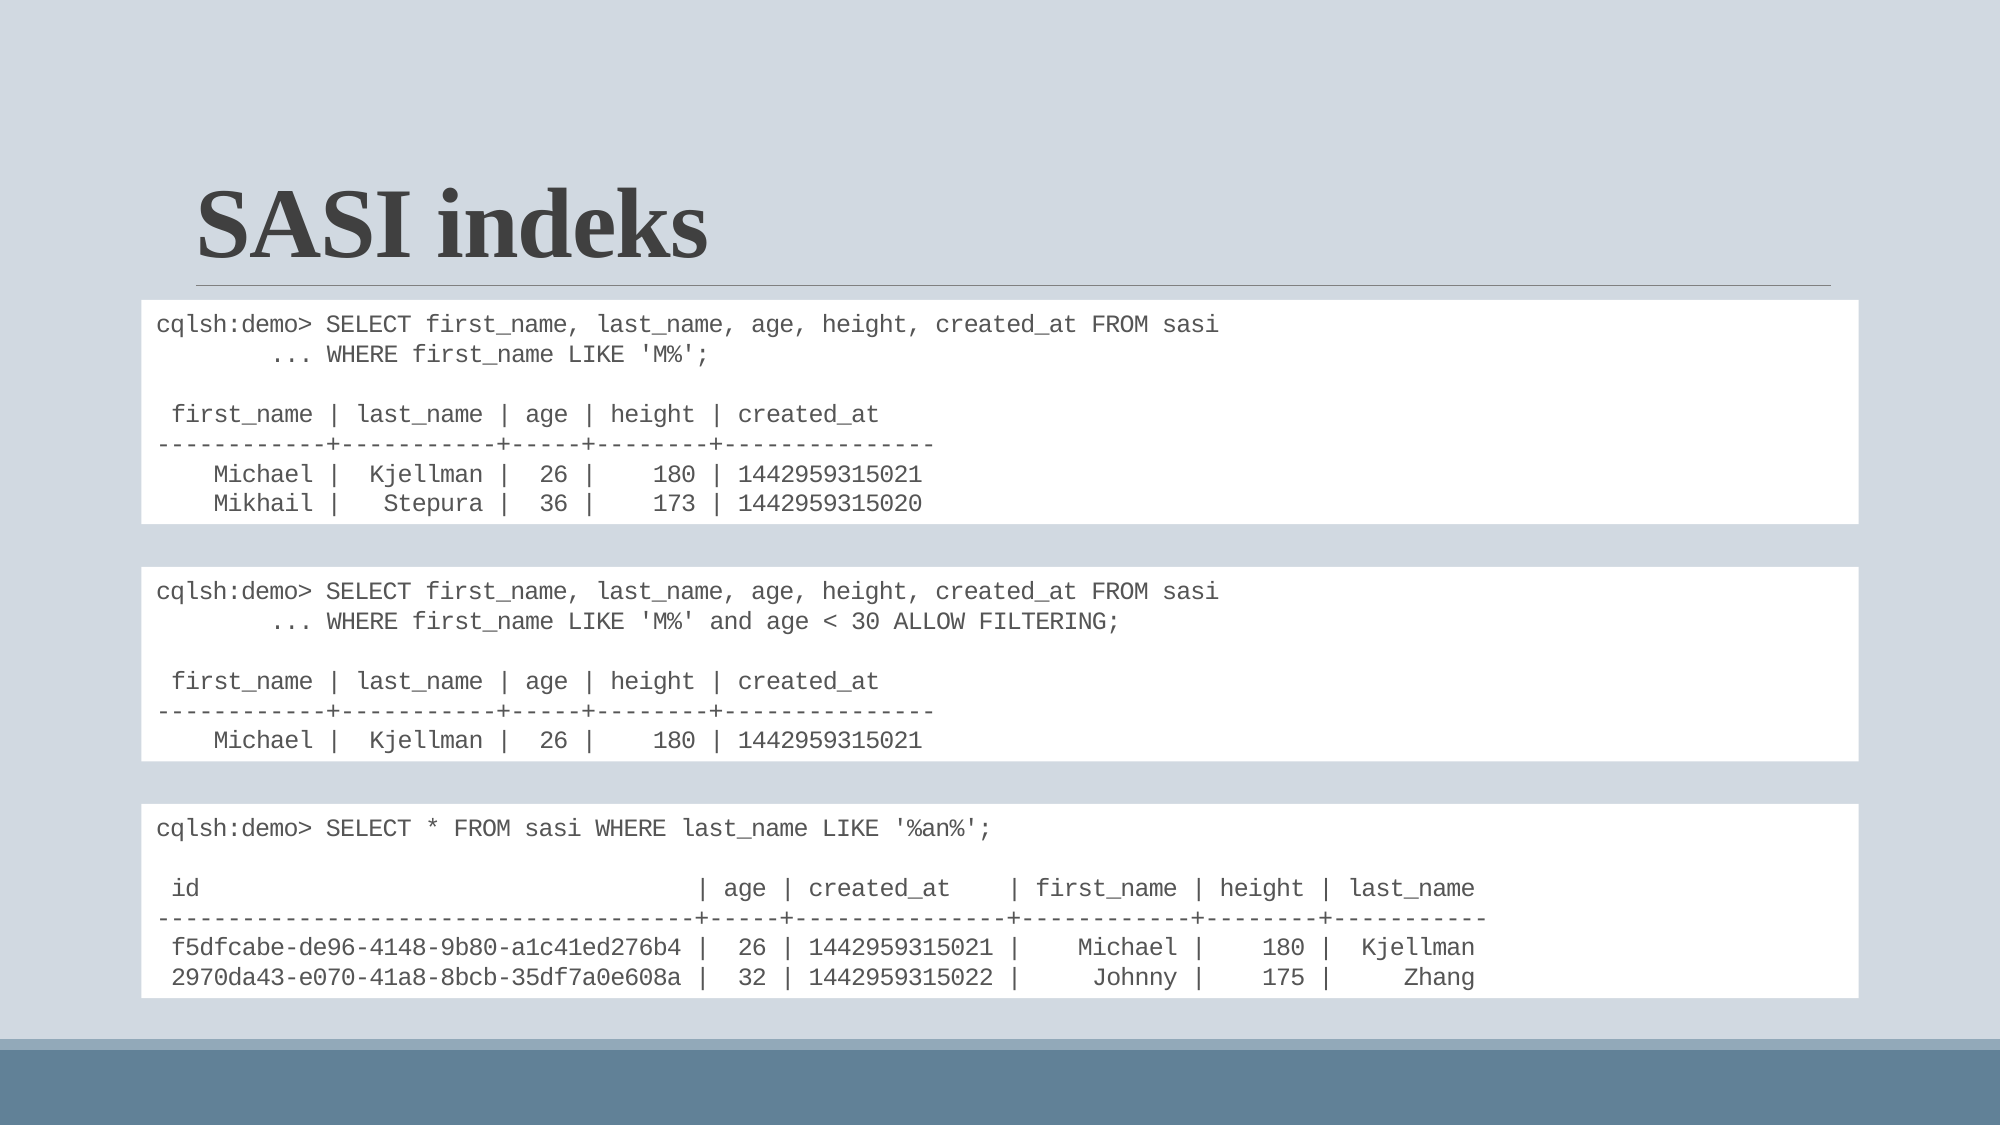

# SASI indeks
cqlsh:demo> SELECT first_name, last_name, age, height, created_at FROM sasi
        ... WHERE first_name LIKE 'M%';

 first_name | last_name | age | height | created_at
------------+-----------+-----+--------+---------------
    Michael |  Kjellman |  26 |    180 | 1442959315021
    Mikhail |   Stepura |  36 |    173 | 1442959315020
cqlsh:demo> SELECT first_name, last_name, age, height, created_at FROM sasi
        ... WHERE first_name LIKE 'M%' and age < 30 ALLOW FILTERING;

 first_name | last_name | age | height | created_at
------------+-----------+-----+--------+---------------
    Michael |  Kjellman |  26 |    180 | 1442959315021
cqlsh:demo> SELECT * FROM sasi WHERE last_name LIKE '%an%';

 id                                   | age | created_at    | first_name | height | last_name
--------------------------------------+-----+---------------+------------+--------+-----------
 f5dfcabe-de96-4148-9b80-a1c41ed276b4 |  26 | 1442959315021 |    Michael |    180 |  Kjellman
 2970da43-e070-41a8-8bcb-35df7a0e608a |  32 | 1442959315022 |     Johnny |    175 |     Zhang